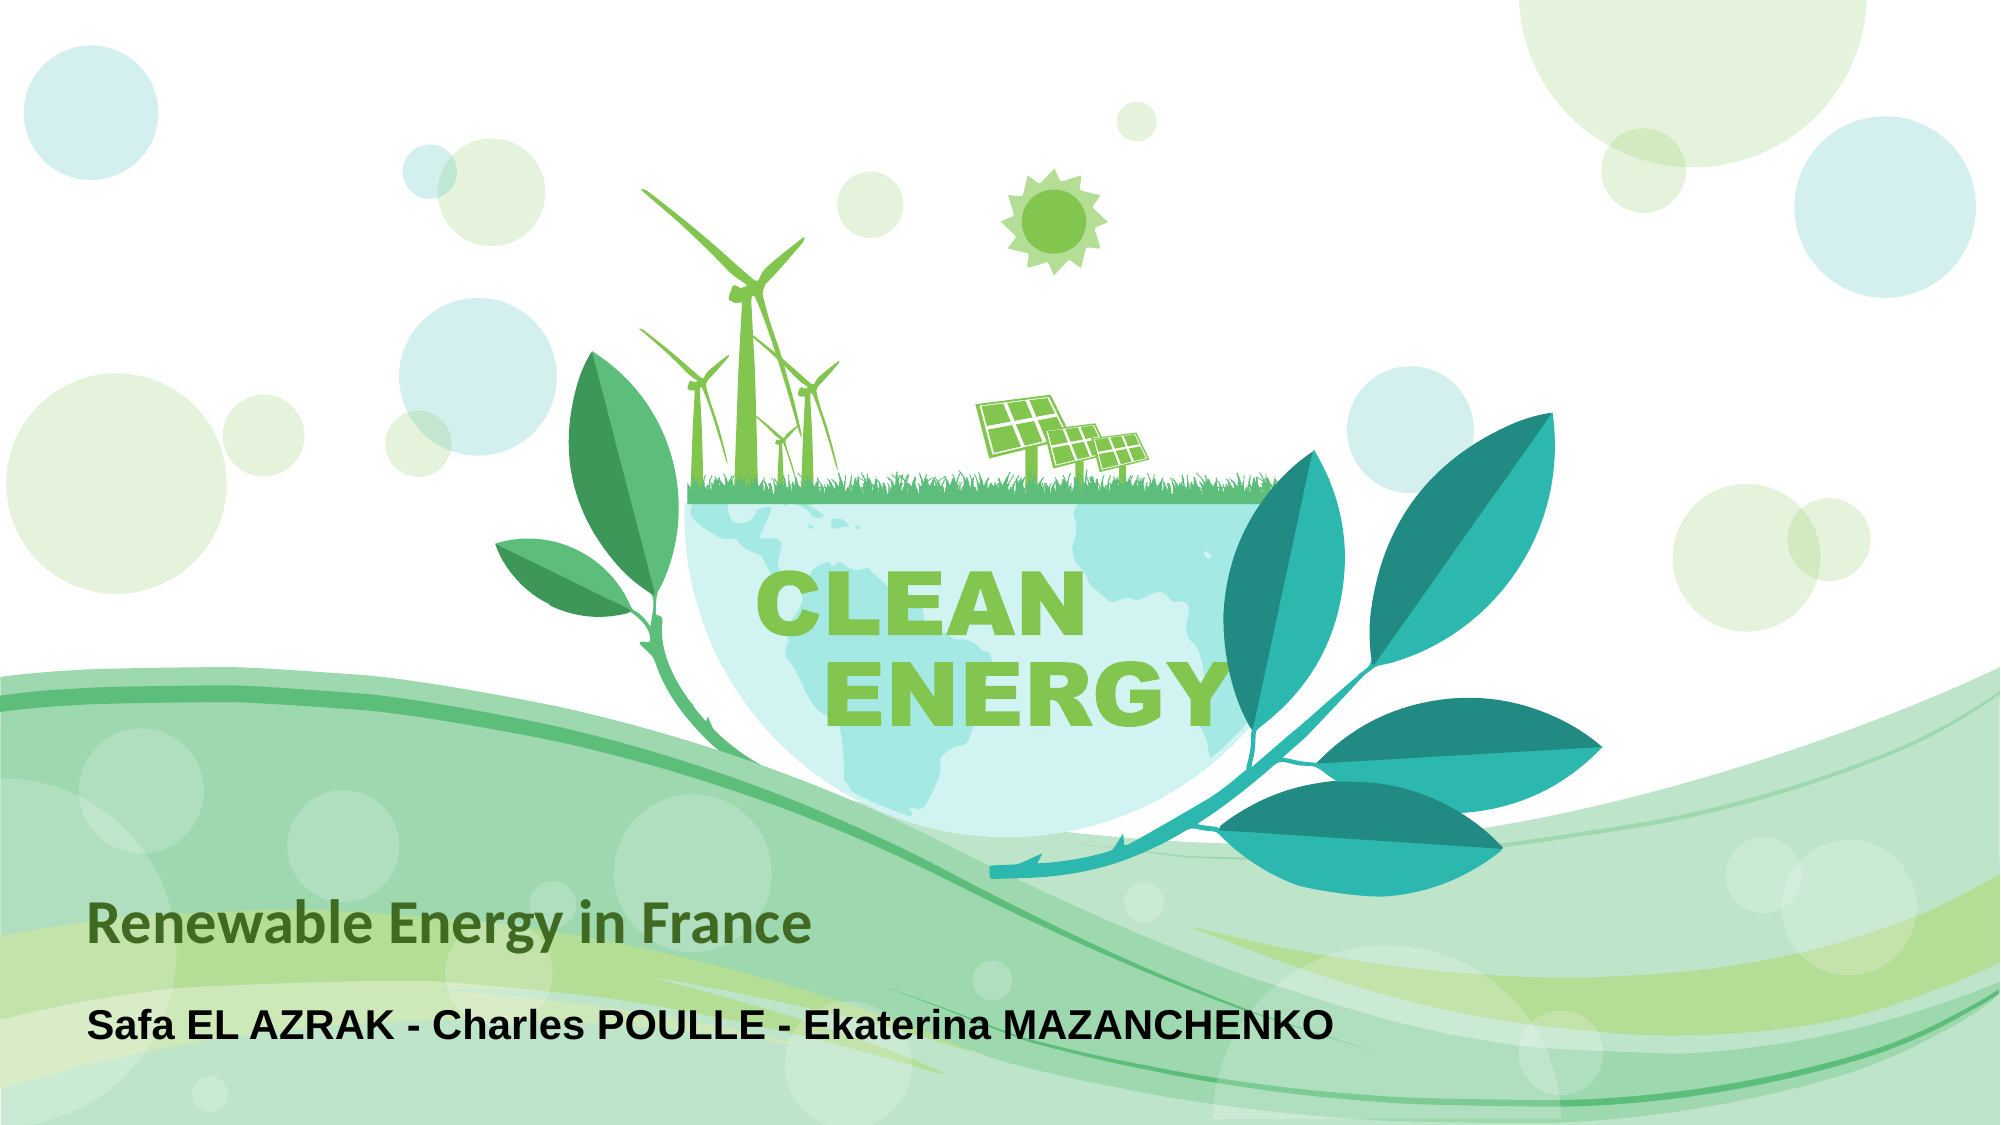

Renewable Energy in France

Safa EL AZRAK - Charles POULLE - Ekaterina MAZANCHENKO